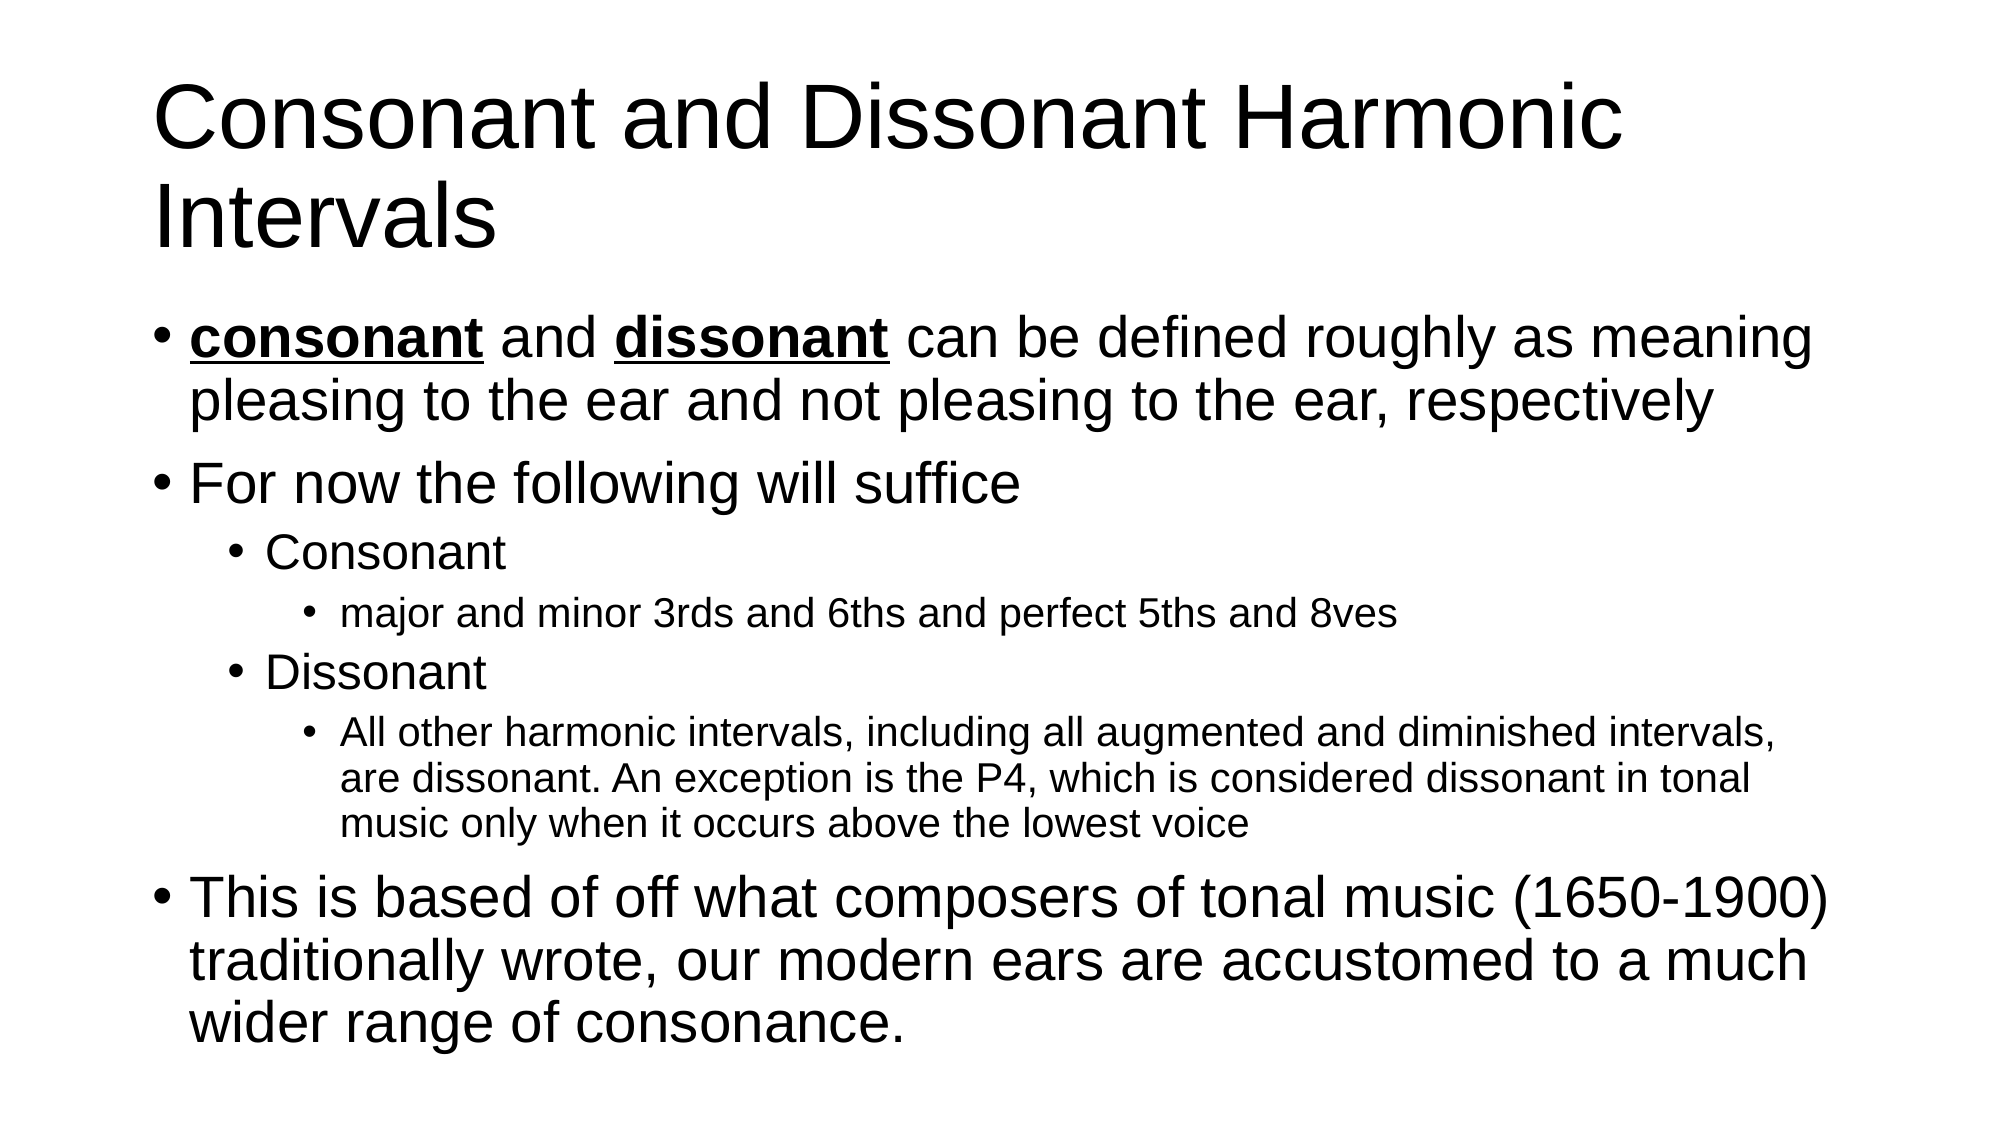

# Consonant and Dissonant Harmonic Intervals
consonant and dissonant can be defined roughly as meaning pleasing to the ear and not pleasing to the ear, respectively
For now the following will suffice
Consonant
major and minor 3rds and 6ths and perfect 5ths and 8ves
Dissonant
All other harmonic intervals, including all augmented and diminished intervals, are dissonant. An exception is the P4, which is considered dissonant in tonal music only when it occurs above the lowest voice
This is based of off what composers of tonal music (1650-1900) traditionally wrote, our modern ears are accustomed to a much wider range of consonance.